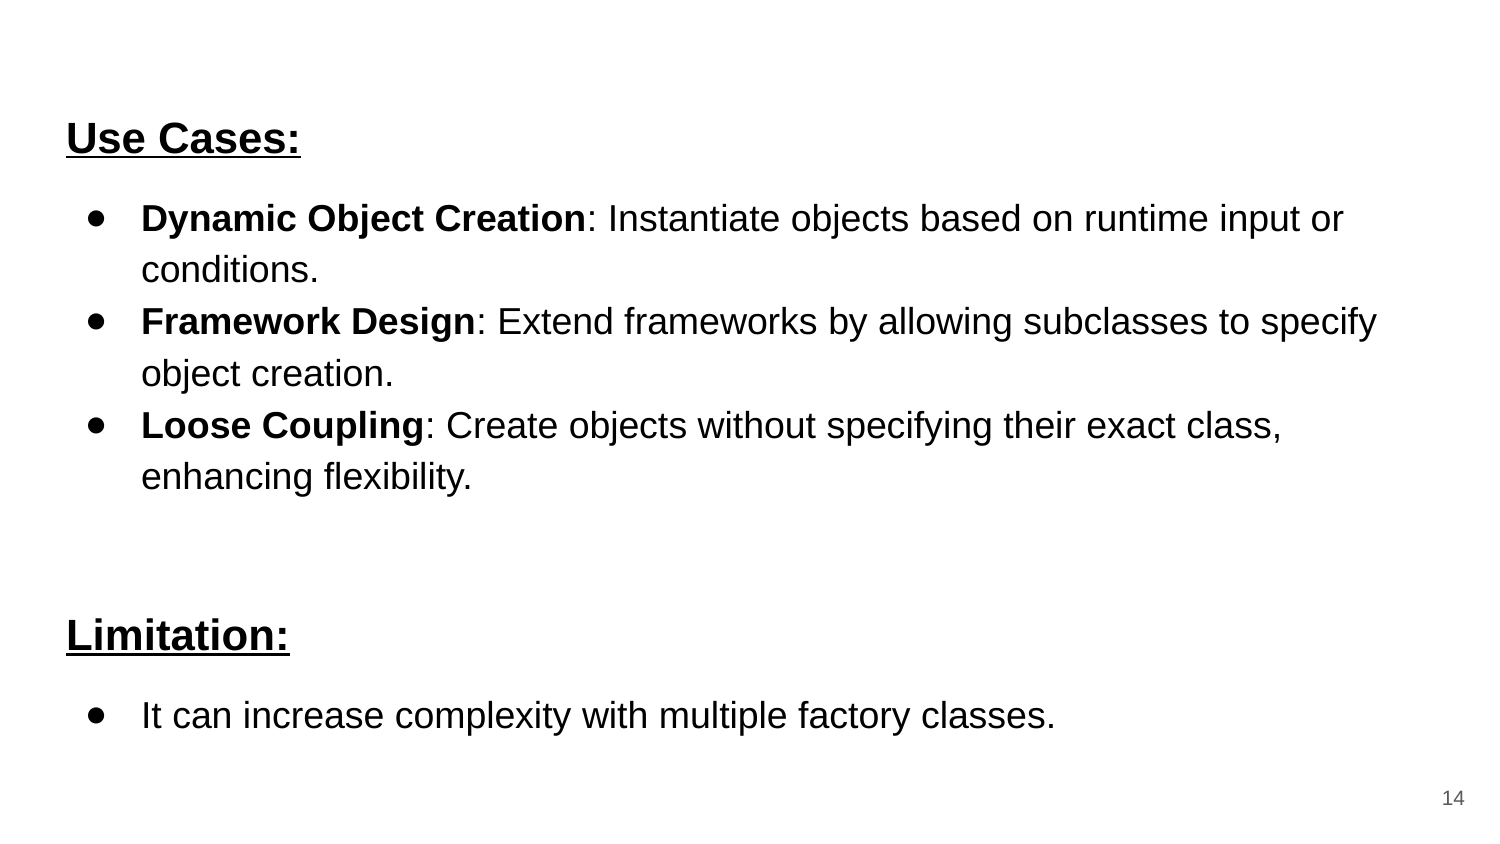

Use Cases:
Dynamic Object Creation: Instantiate objects based on runtime input or conditions.
Framework Design: Extend frameworks by allowing subclasses to specify object creation.
Loose Coupling: Create objects without specifying their exact class, enhancing flexibility.

Limitation:
It can increase complexity with multiple factory classes.

14